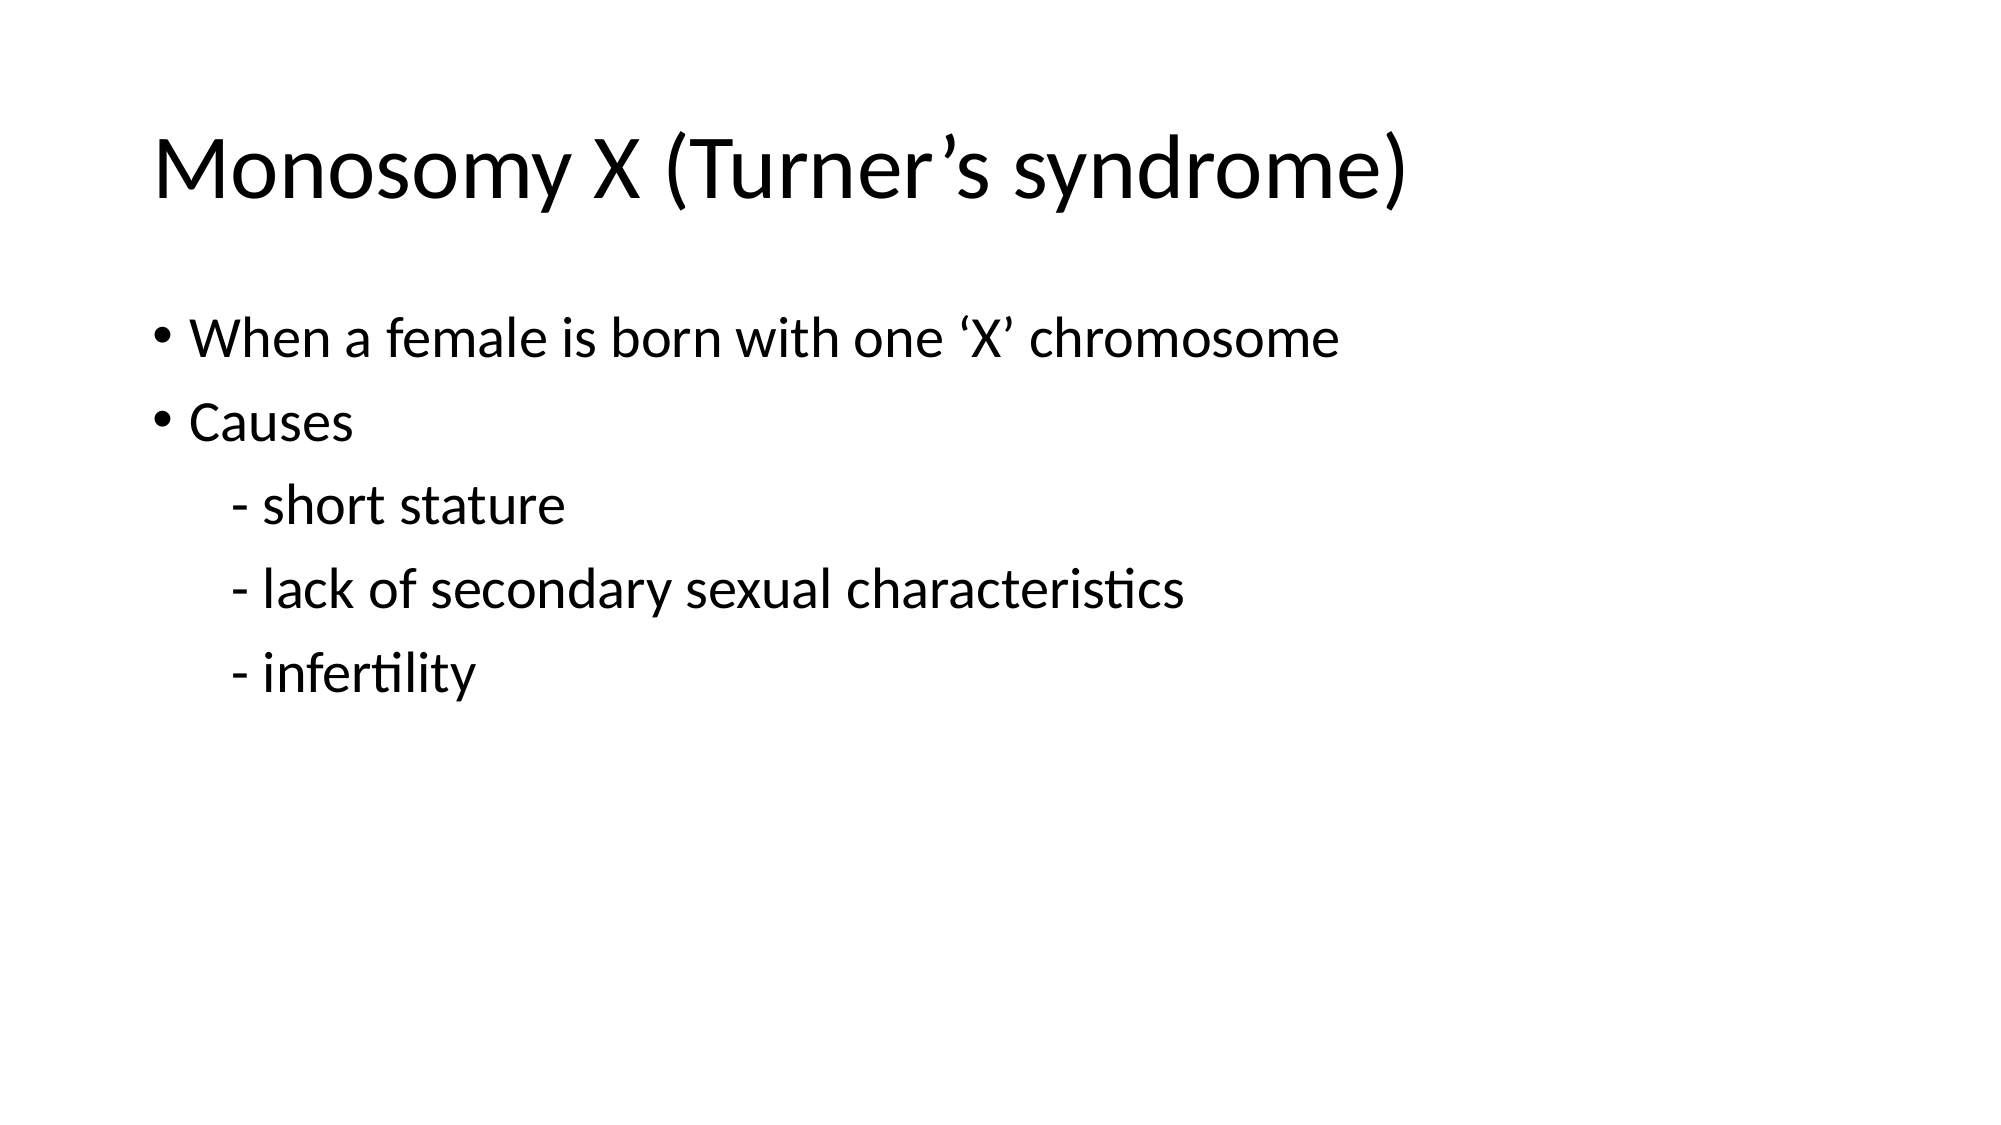

# Monosomy X (Turner’s syndrome)
When a female is born with one ‘X’ chromosome
Causes
      - short stature
      - lack of secondary sexual characteristics
      - infertility